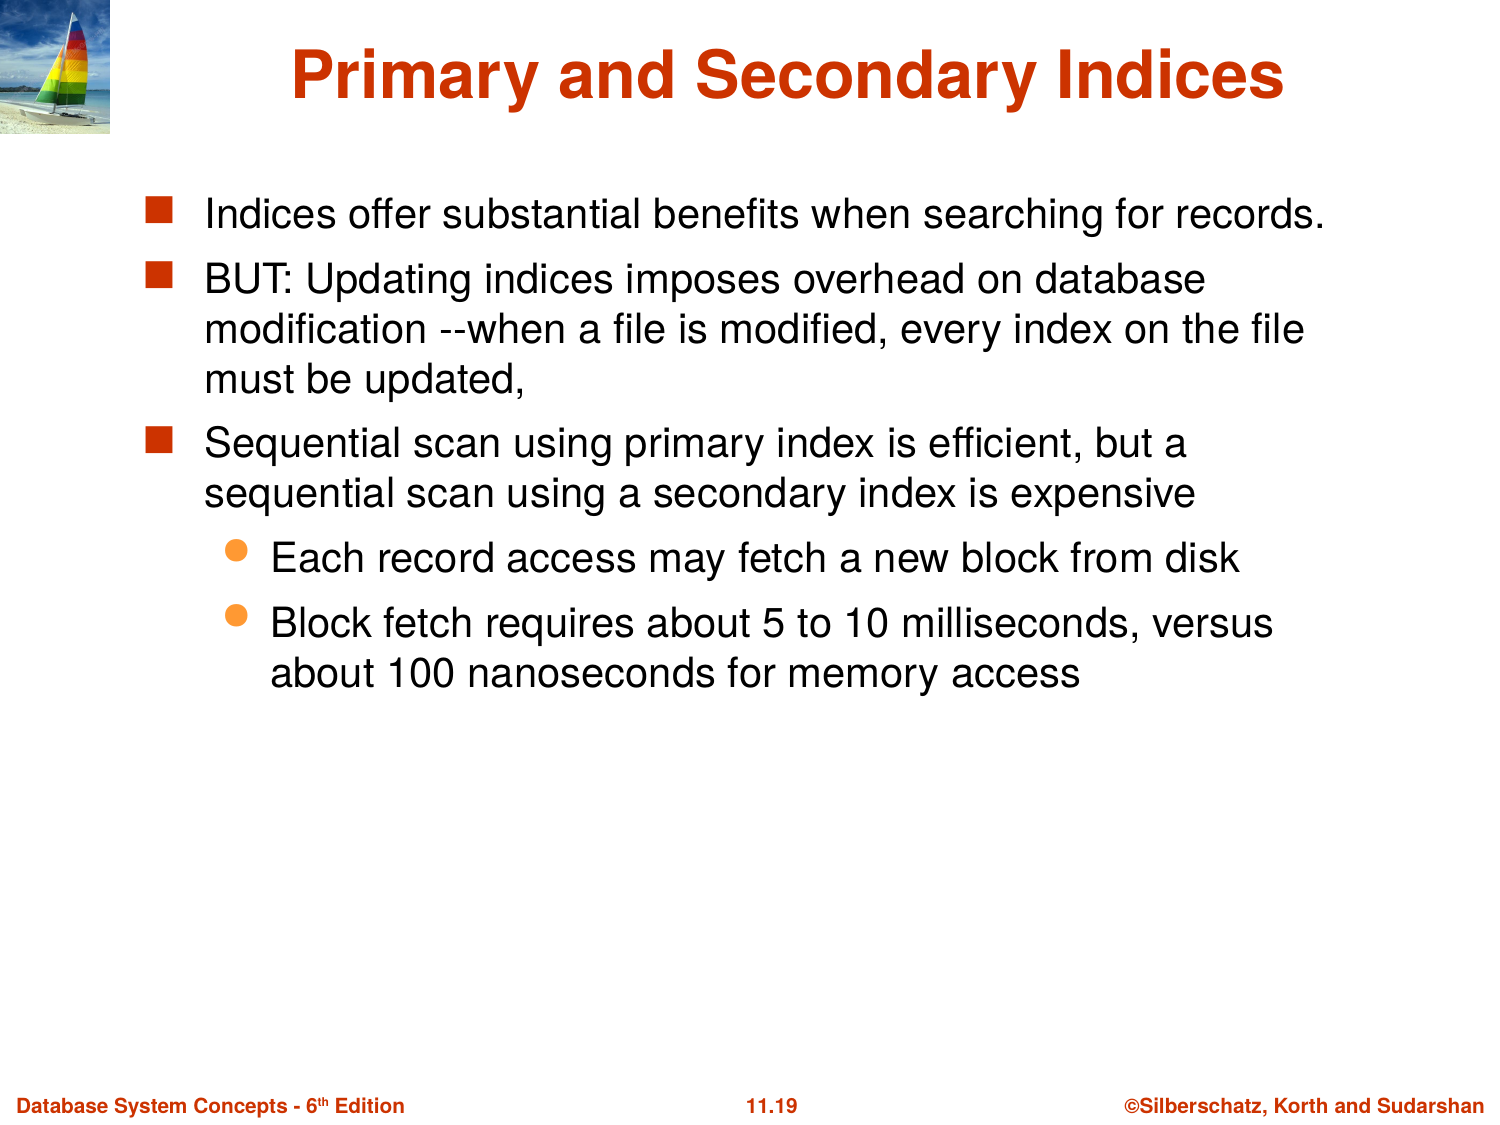

Primary and Secondary Indices
Indices offer substantial benefits when searching for records.
BUT: Updating indices imposes overhead on database modification --when a file is modified, every index on the file must be updated,
Sequential scan using primary index is efficient, but a sequential scan using a secondary index is expensive
Each record access may fetch a new block from disk
Block fetch requires about 5 to 10 milliseconds, versus about 100 nanoseconds for memory access